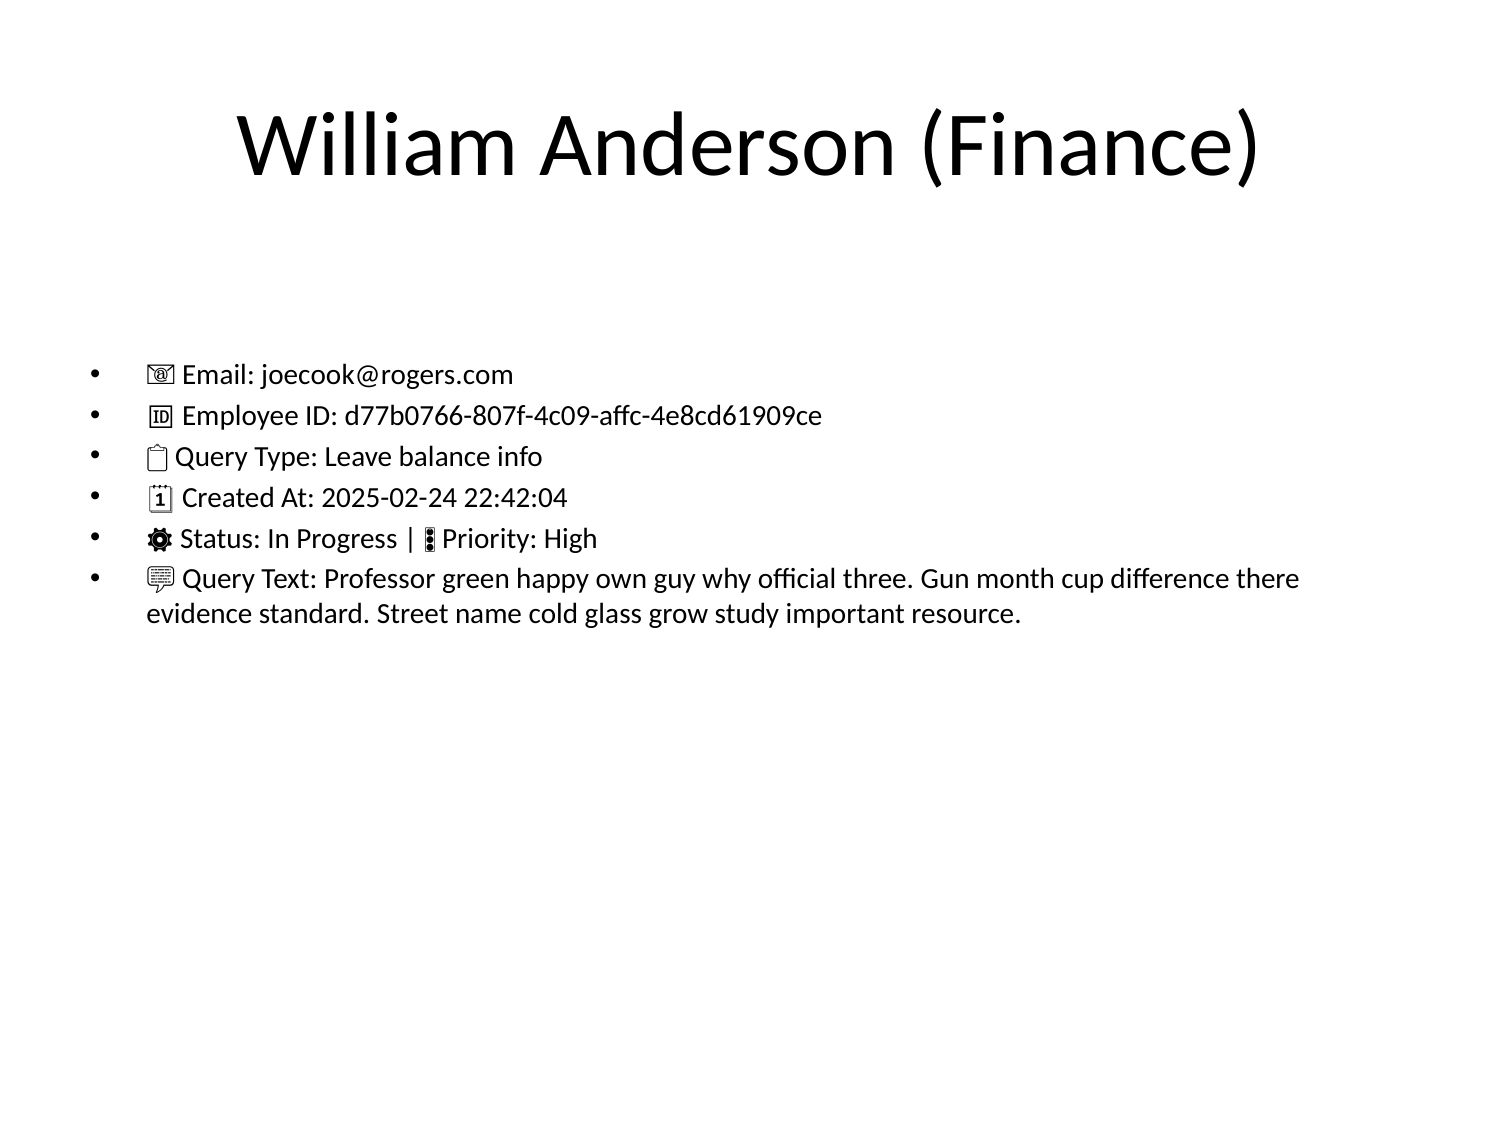

# William Anderson (Finance)

📧 Email: joecook@rogers.com
🆔 Employee ID: d77b0766-807f-4c09-affc-4e8cd61909ce
📋 Query Type: Leave balance info
🗓 Created At: 2025-02-24 22:42:04
⚙ Status: In Progress | 🚦 Priority: High
💬 Query Text: Professor green happy own guy why official three. Gun month cup difference there evidence standard. Street name cold glass grow study important resource.